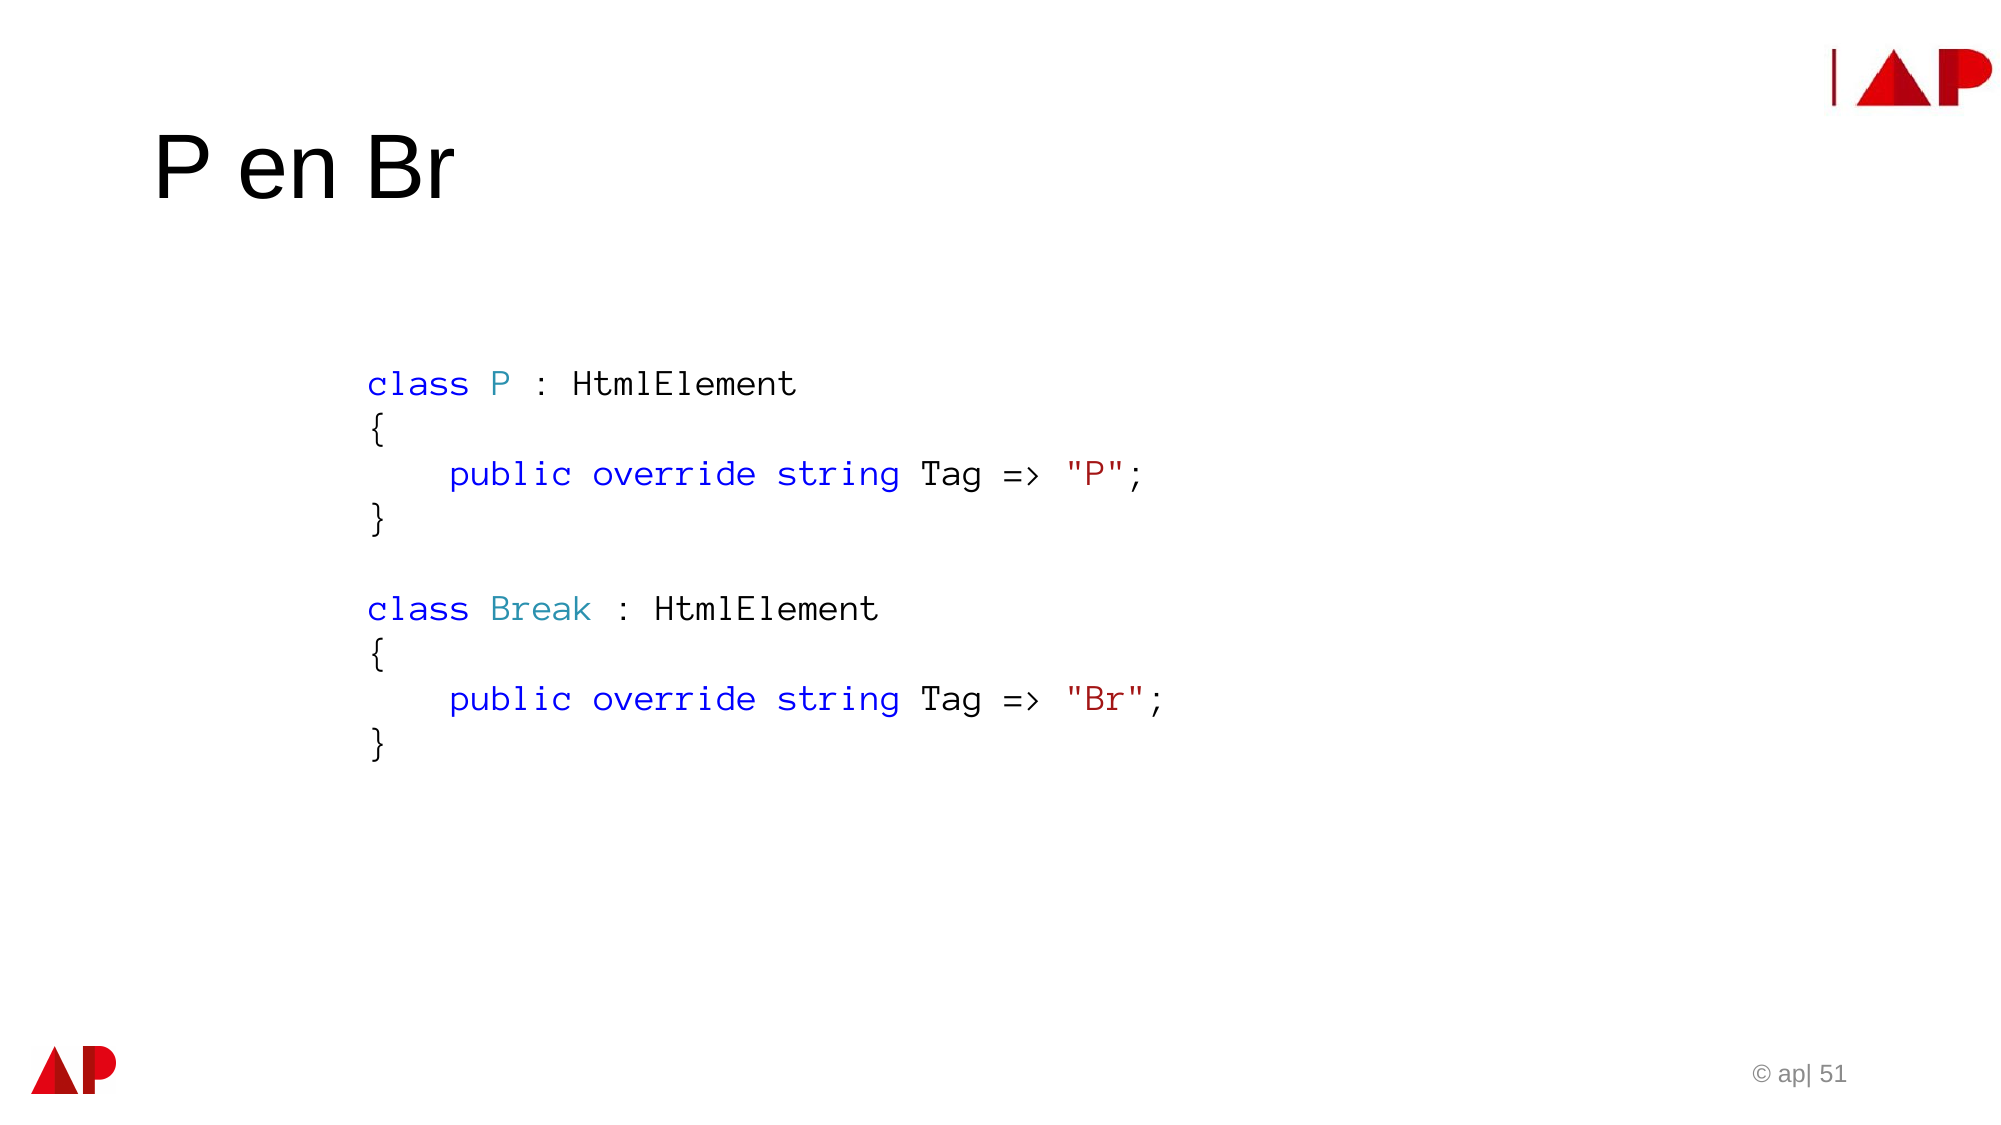

# P en Br

    class P : HtmlElement
    {
        public override string Tag => "P";
    }

    class Break : HtmlElement
    {
        public override string Tag => "Br";
    }
© ap| 51